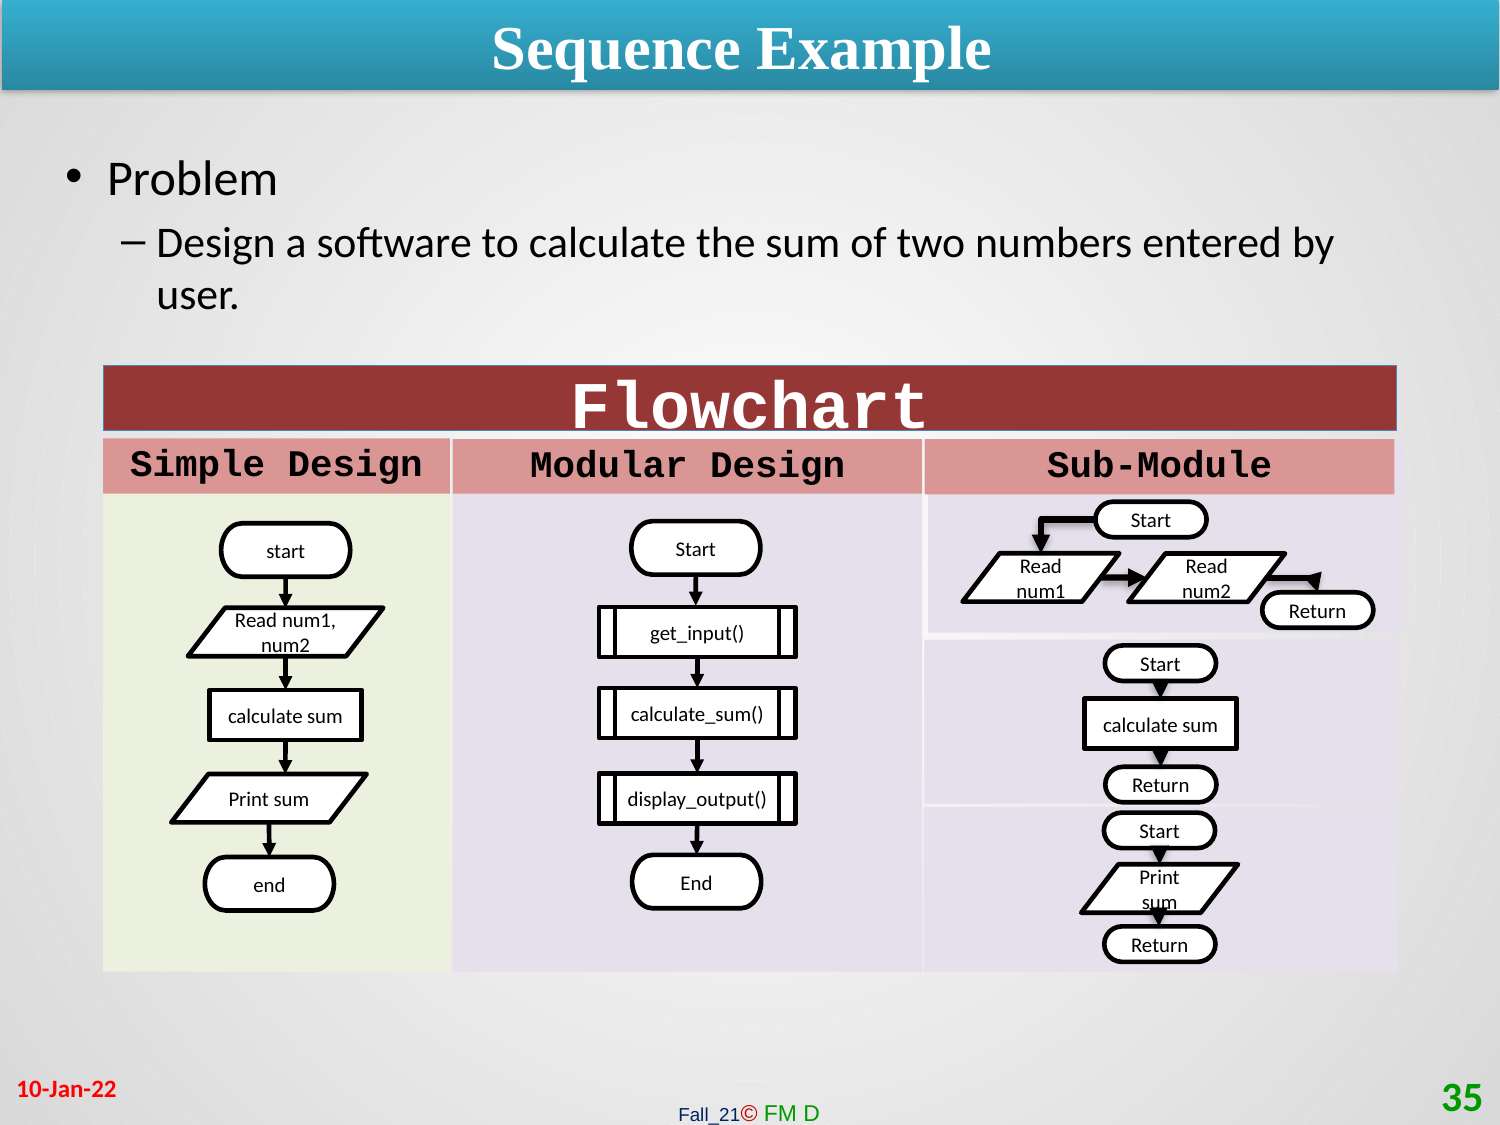

Sequence Example
Problem
Design a software to calculate the sum of two numbers entered by user.

Flowchart
Simple Design
Modular Design
Sub-Module
Modular Design

Simple Design

Start
Start
start
Read num1, num2
calculate sum
Print sum
end
Read num1
Read num2
Return
get_input()

Start
calculate_sum()
calculate sum
Return
display_output()

Start
End
Print sum
Return
10-Jan-22
35